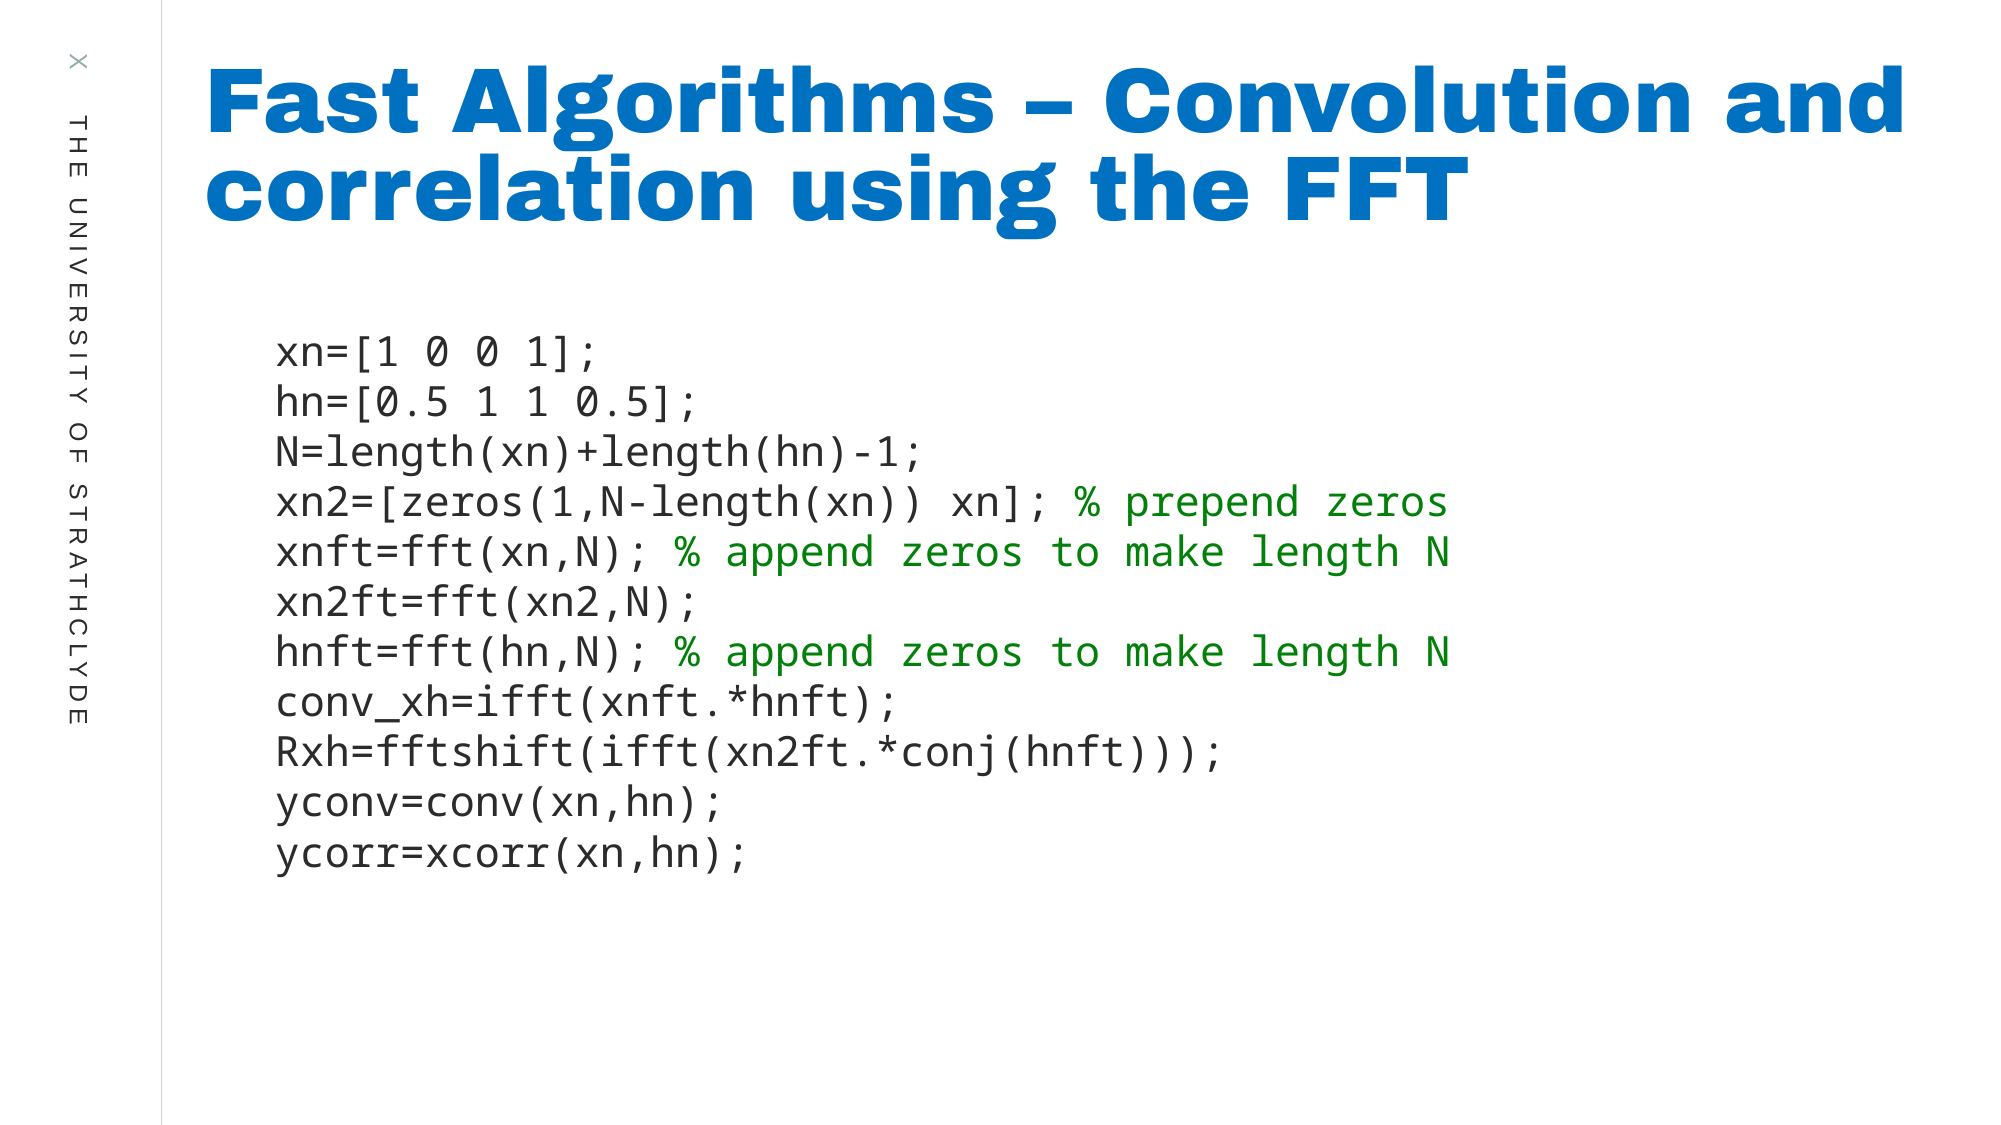

Fast Algorithms – Convolution and correlation using the FFT

xn=[1 0 0 1];
hn=[0.5 1 1 0.5];
N=length(xn)+length(hn)-1;
xn2=[zeros(1,N-length(xn)) xn]; % prepend zeros
xnft=fft(xn,N); % append zeros to make length N
xn2ft=fft(xn2,N);
hnft=fft(hn,N); % append zeros to make length N
conv_xh=ifft(xnft.*hnft);
Rxh=fftshift(ifft(xn2ft.*conj(hnft)));
yconv=conv(xn,hn);
ycorr=xcorr(xn,hn);